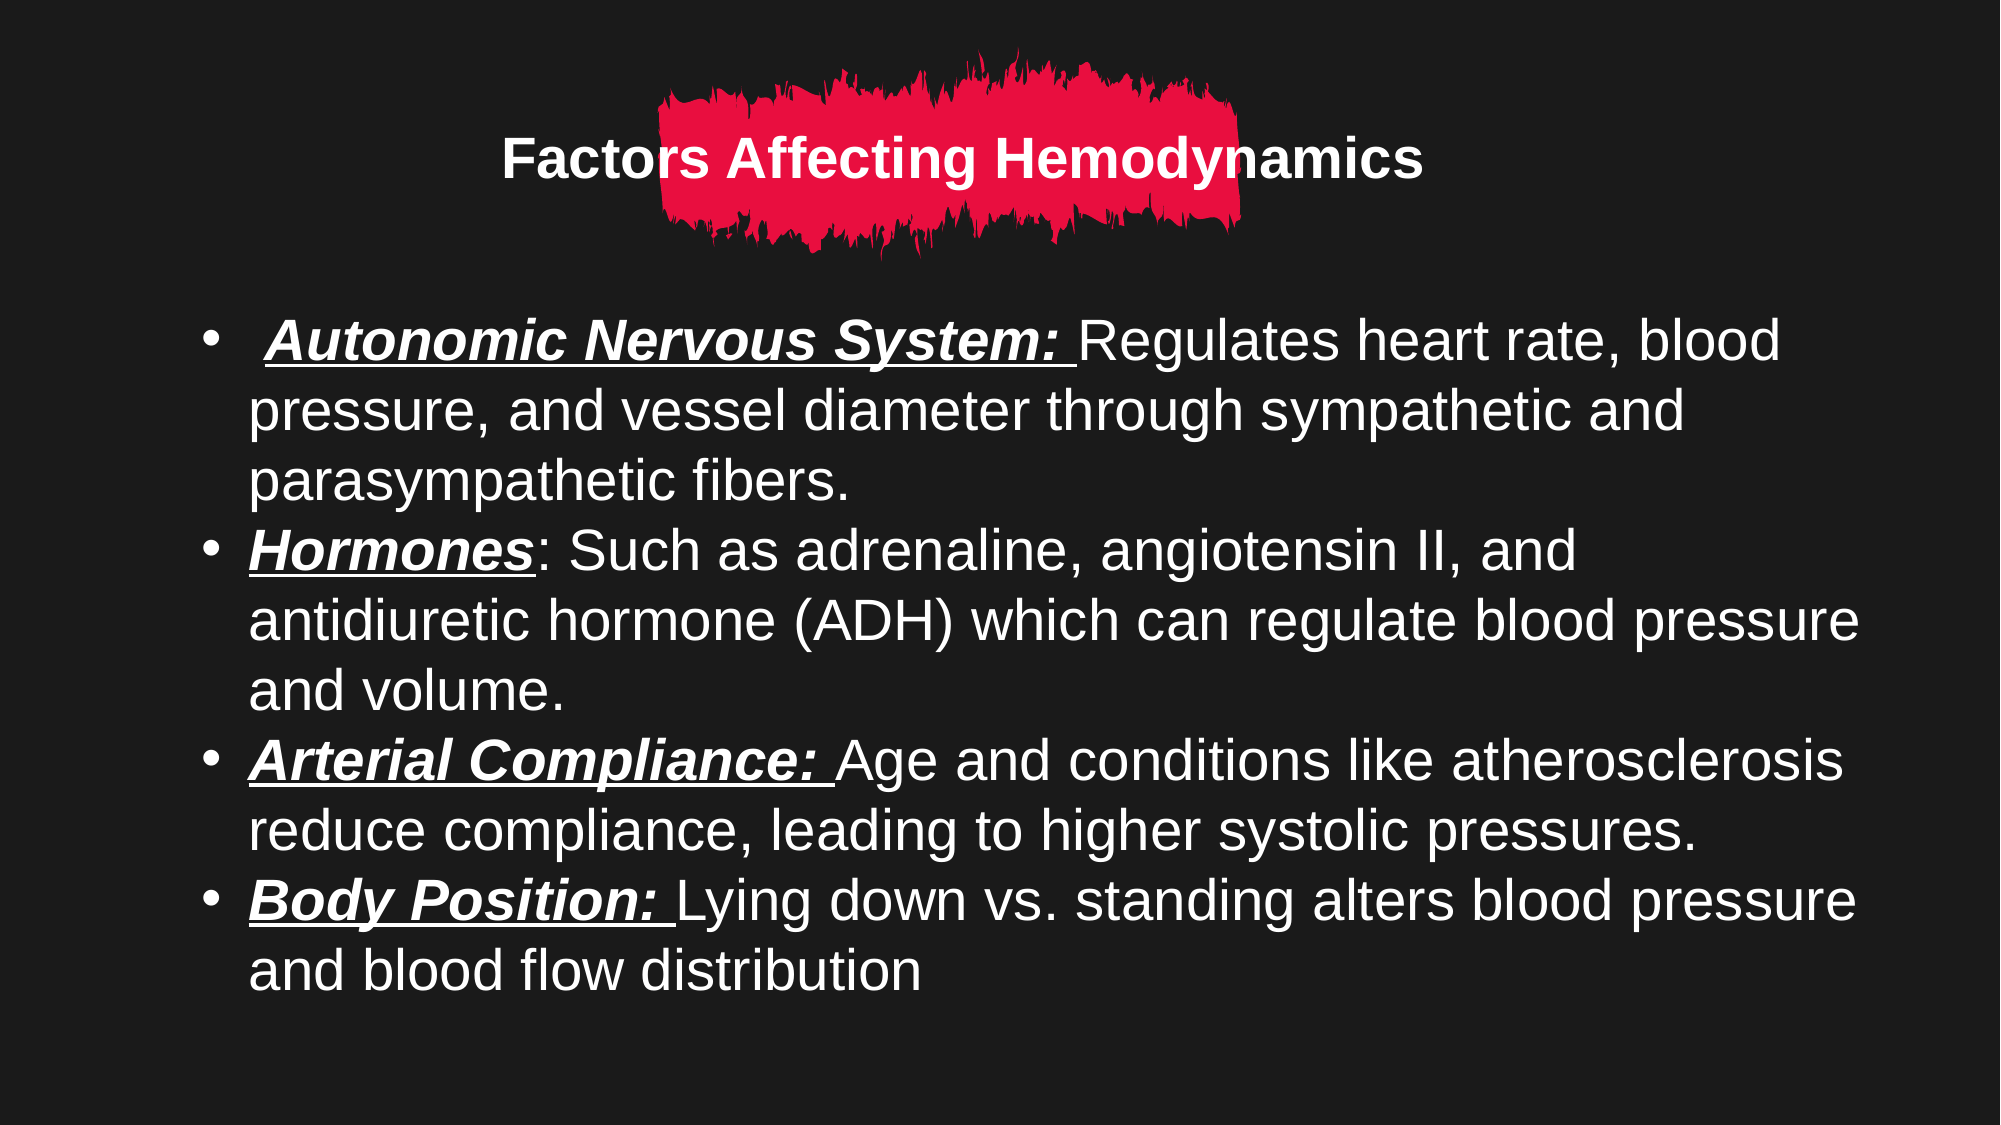

Factors Affecting Hemodynamics
 Autonomic Nervous System: Regulates heart rate, blood pressure, and vessel diameter through sympathetic and parasympathetic fibers.
Hormones: Such as adrenaline, angiotensin II, and antidiuretic hormone (ADH) which can regulate blood pressure and volume.
Arterial Compliance: Age and conditions like atherosclerosis reduce compliance, leading to higher systolic pressures.
Body Position: Lying down vs. standing alters blood pressure and blood flow distribution​